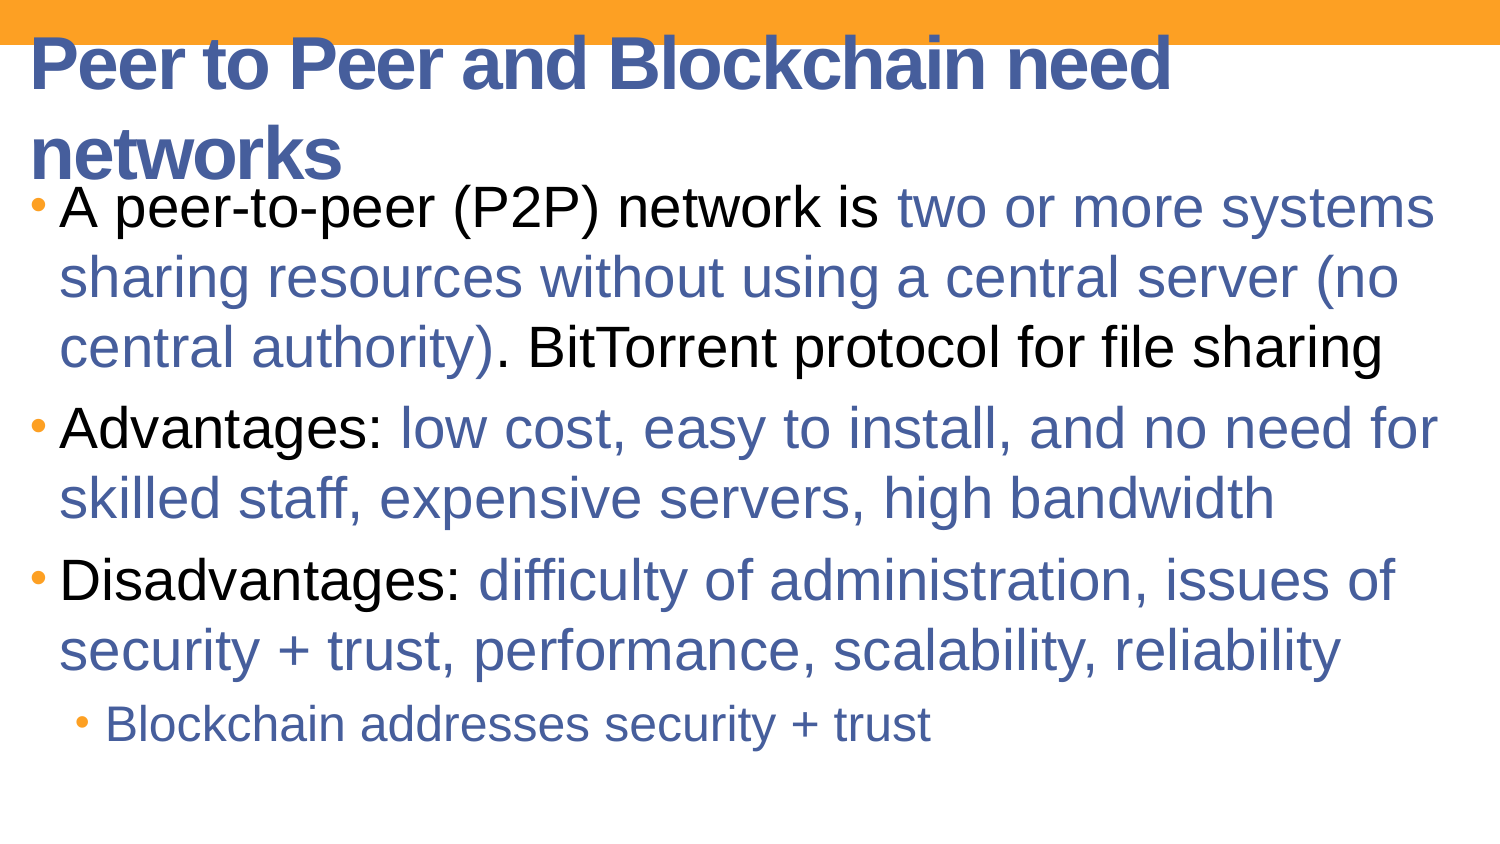

# Peer to Peer and Blockchain need networks
A peer-to-peer (P2P) network is two or more systems sharing resources without using a central server (no central authority). BitTorrent protocol for file sharing
Advantages: low cost, easy to install, and no need for skilled staff, expensive servers, high bandwidth
Disadvantages: difficulty of administration, issues of security + trust, performance, scalability, reliability
Blockchain addresses security + trust